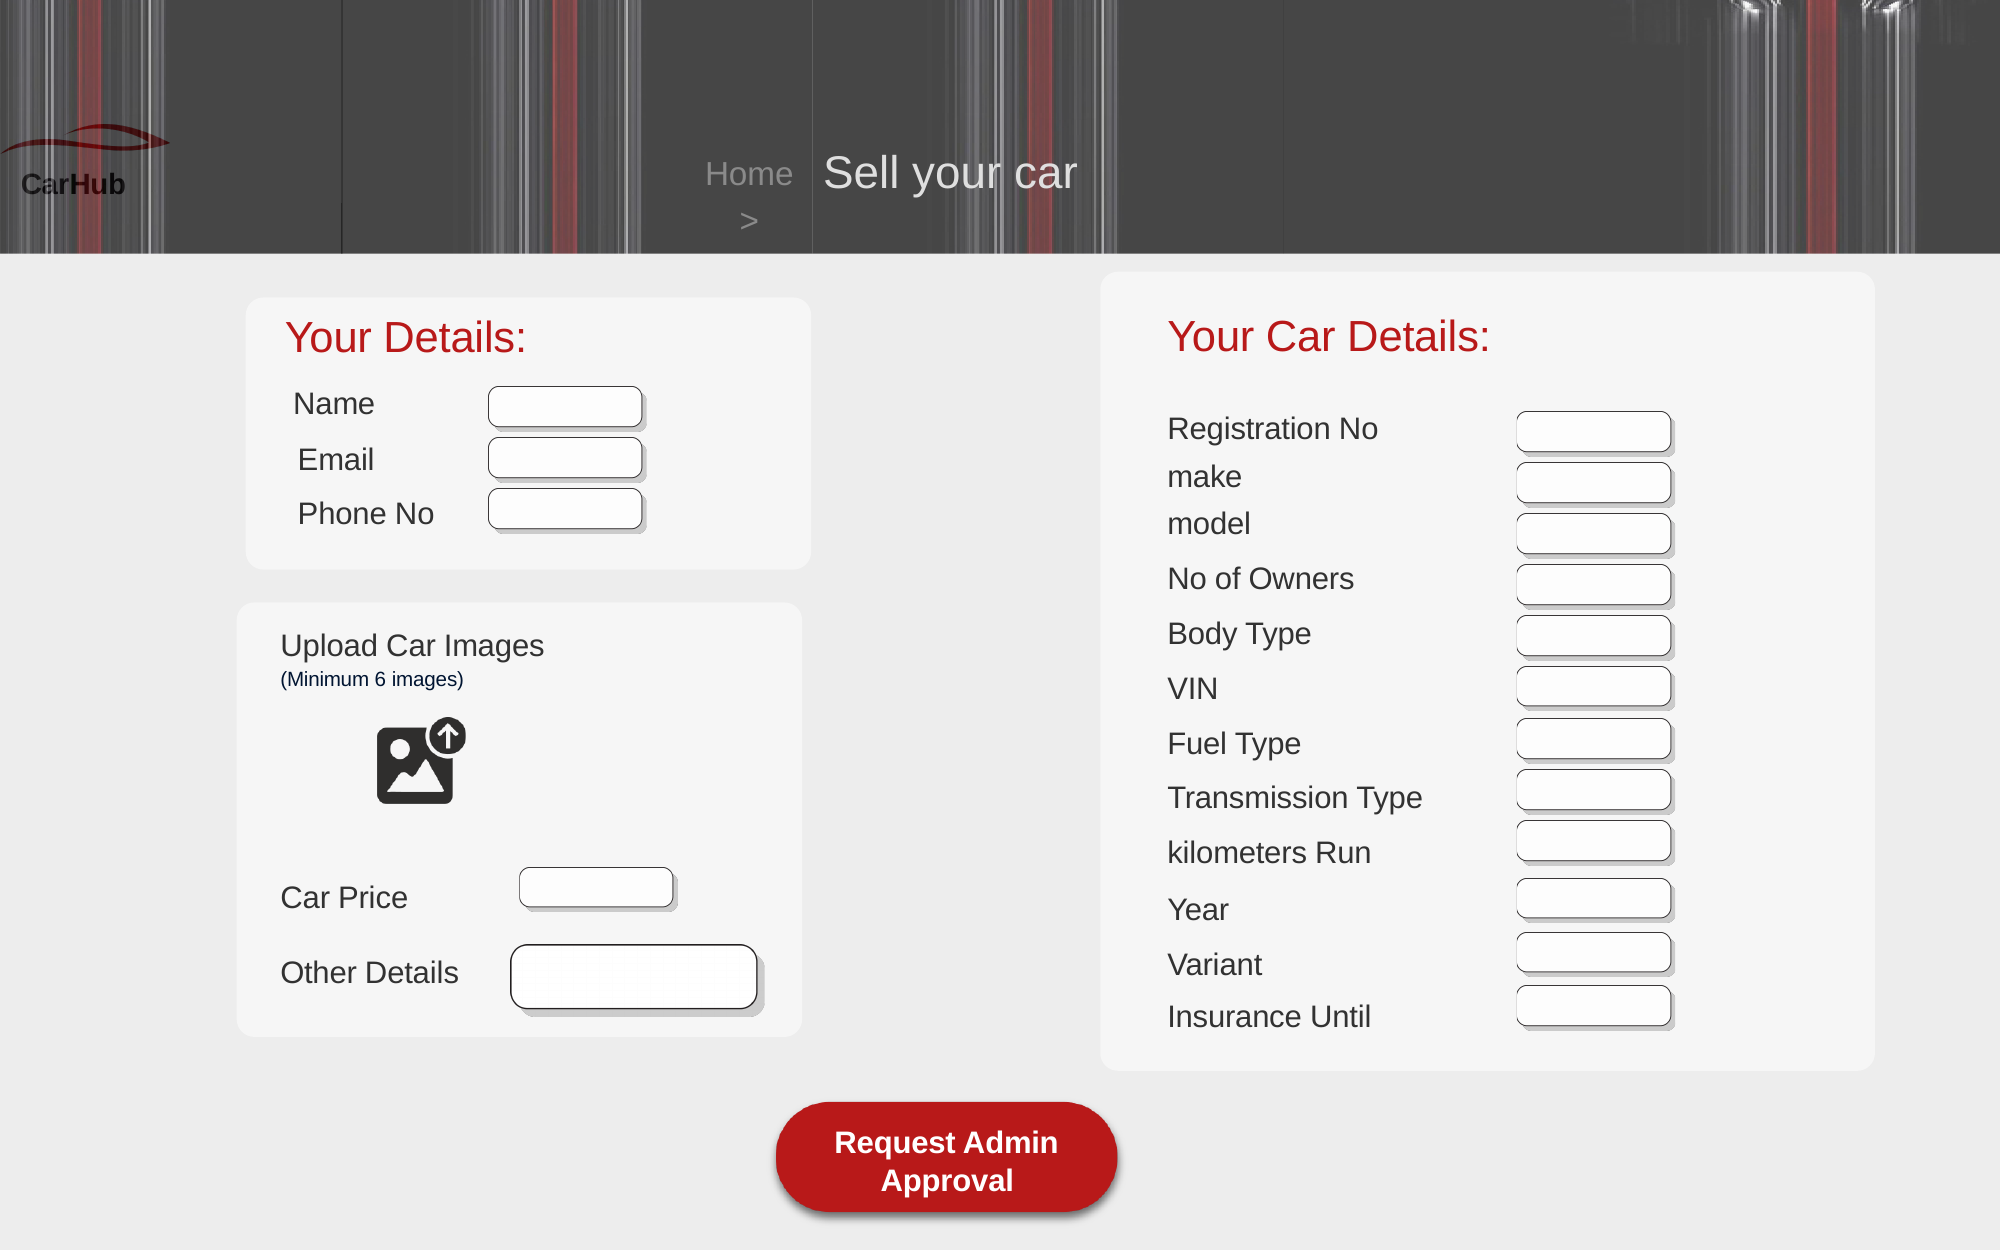

Sell your car
Home >
CarHub

Your Car Details:
Your Details:

 Name

Registration No

Email

make

Phone No
model

No of Owners

Body Type
Upload Car Images

(Minimum 6 images)
VIN

Fuel Type

Transmission Type

kilometers Run

Car Price
Year

Variant
Other Details

Insurance Until

Request Admin
Approval